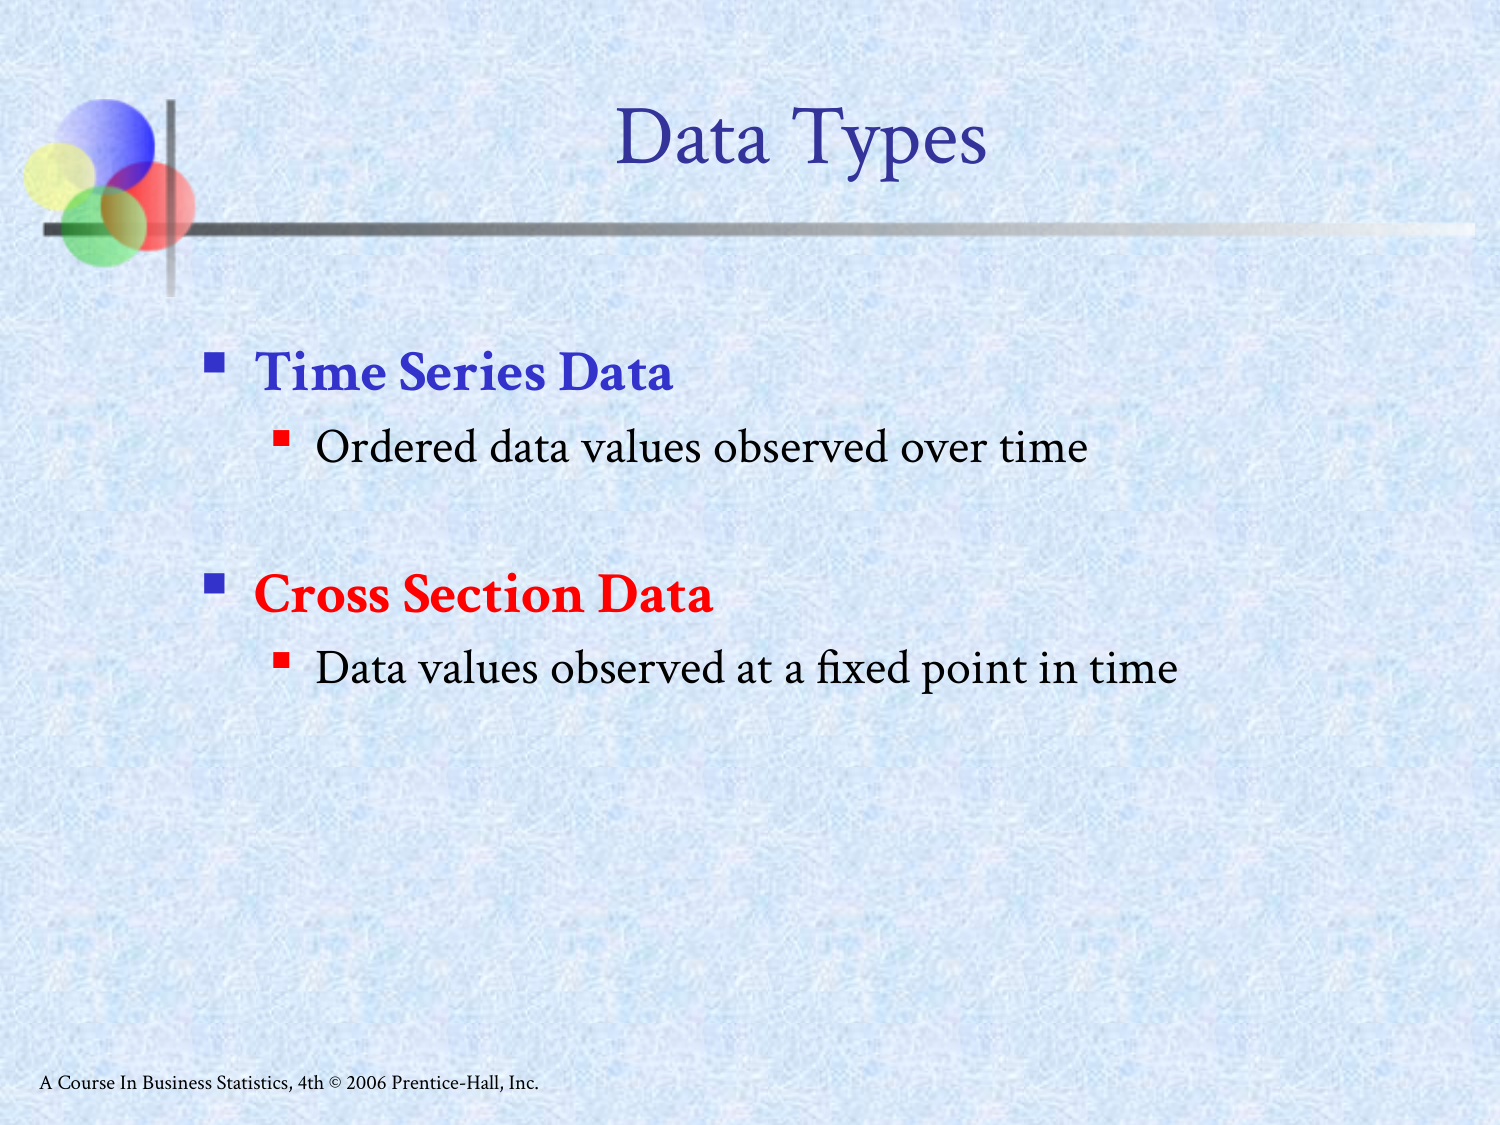

# Data Types
Time Series Data
Ordered data values observed over time

Cross Section Data
Data values observed at a fixed point in time
A Course In Business Statistics, 4th © 2006 Prentice-Hall, Inc.